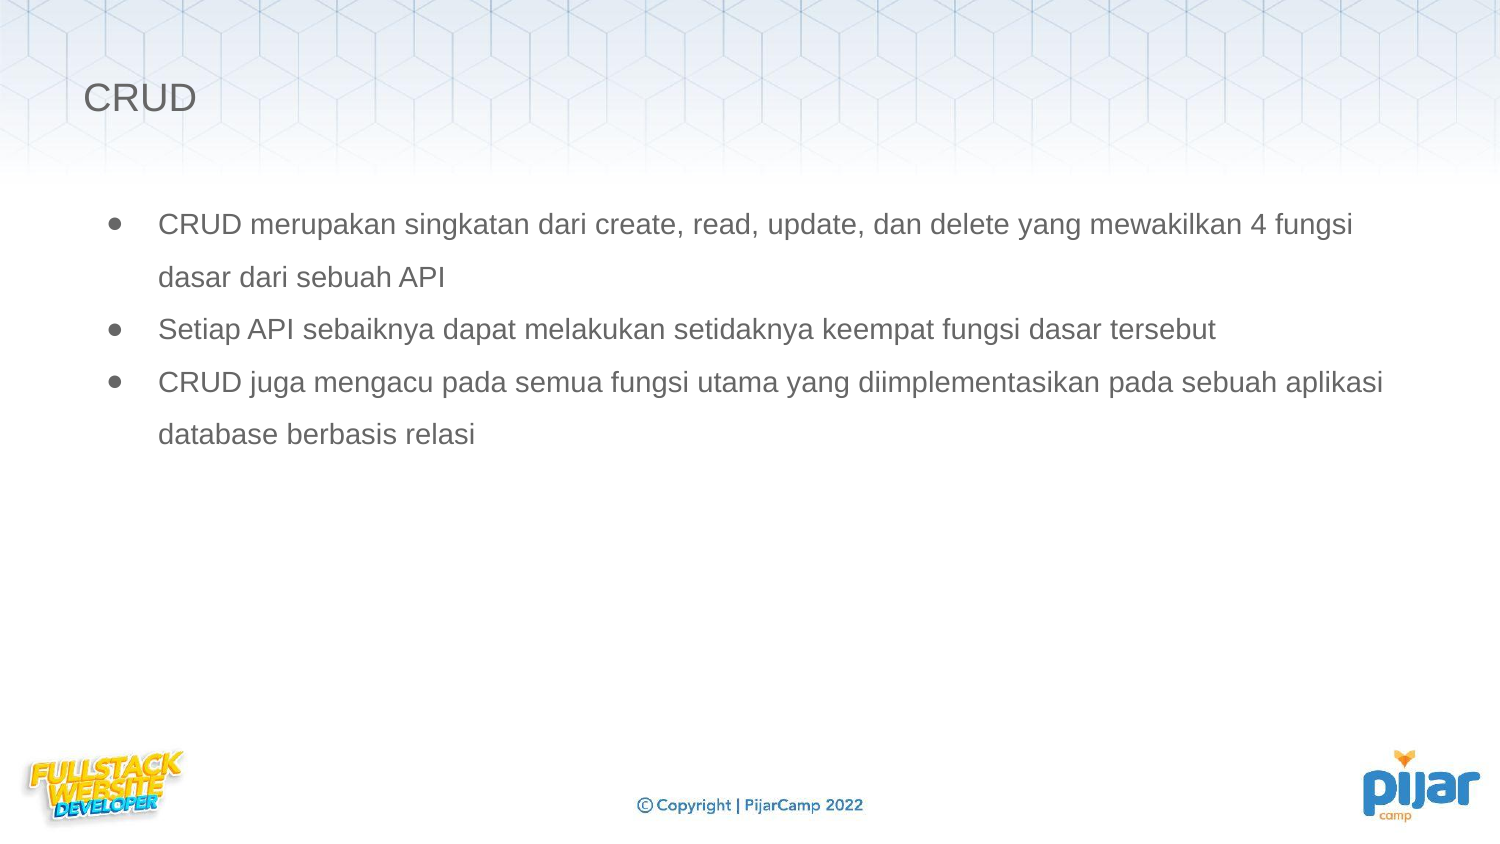

CRUD
CRUD merupakan singkatan dari create, read, update, dan delete yang mewakilkan 4 fungsi dasar dari sebuah API
Setiap API sebaiknya dapat melakukan setidaknya keempat fungsi dasar tersebut
CRUD juga mengacu pada semua fungsi utama yang diimplementasikan pada sebuah aplikasi database berbasis relasi